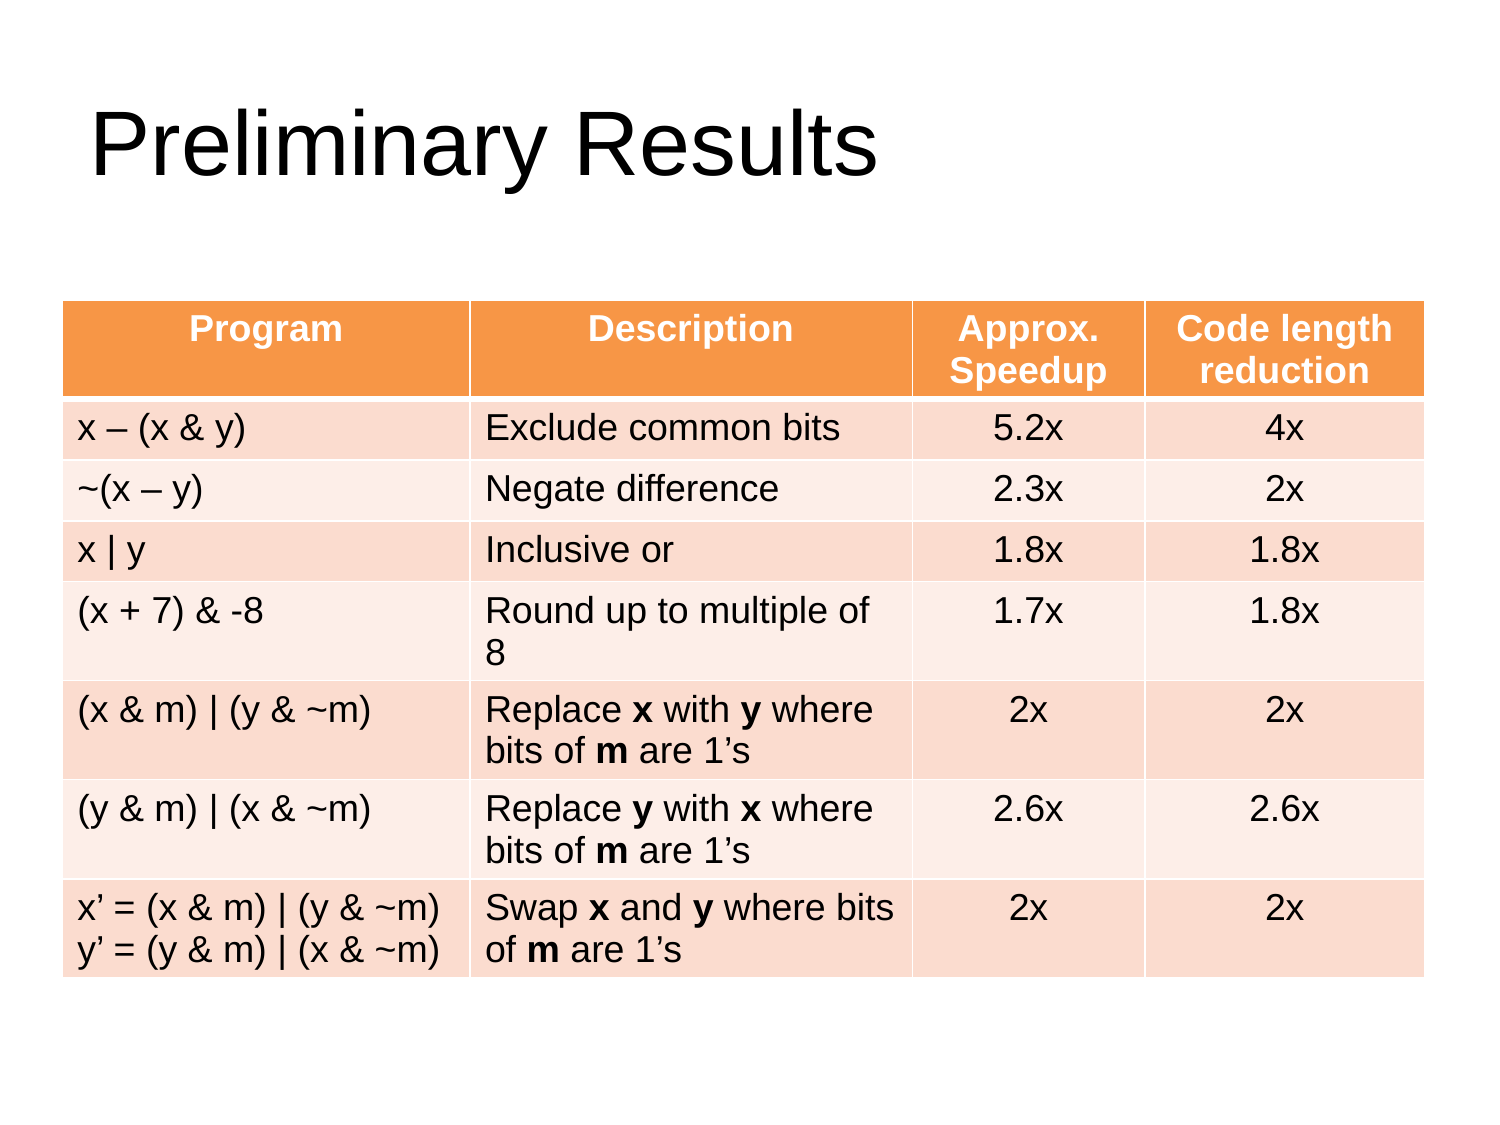

Preliminary Results
| Program | Description | Approx. Speedup | Code length reduction |
| --- | --- | --- | --- |
| x – (x & y) | Exclude common bits | 5.2x | 4x |
| ~(x – y) | Negate difference | 2.3x | 2x |
| x | y | Inclusive or | 1.8x | 1.8x |
| (x + 7) & -8 | Round up to multiple of 8 | 1.7x | 1.8x |
| (x & m) | (y & ~m) | Replace x with y where bits of m are 1’s | 2x | 2x |
| (y & m) | (x & ~m) | Replace y with x where bits of m are 1’s | 2.6x | 2.6x |
| x’ = (x & m) | (y & ~m) y’ = (y & m) | (x & ~m) | Swap x and y where bits of m are 1’s | 2x | 2x |